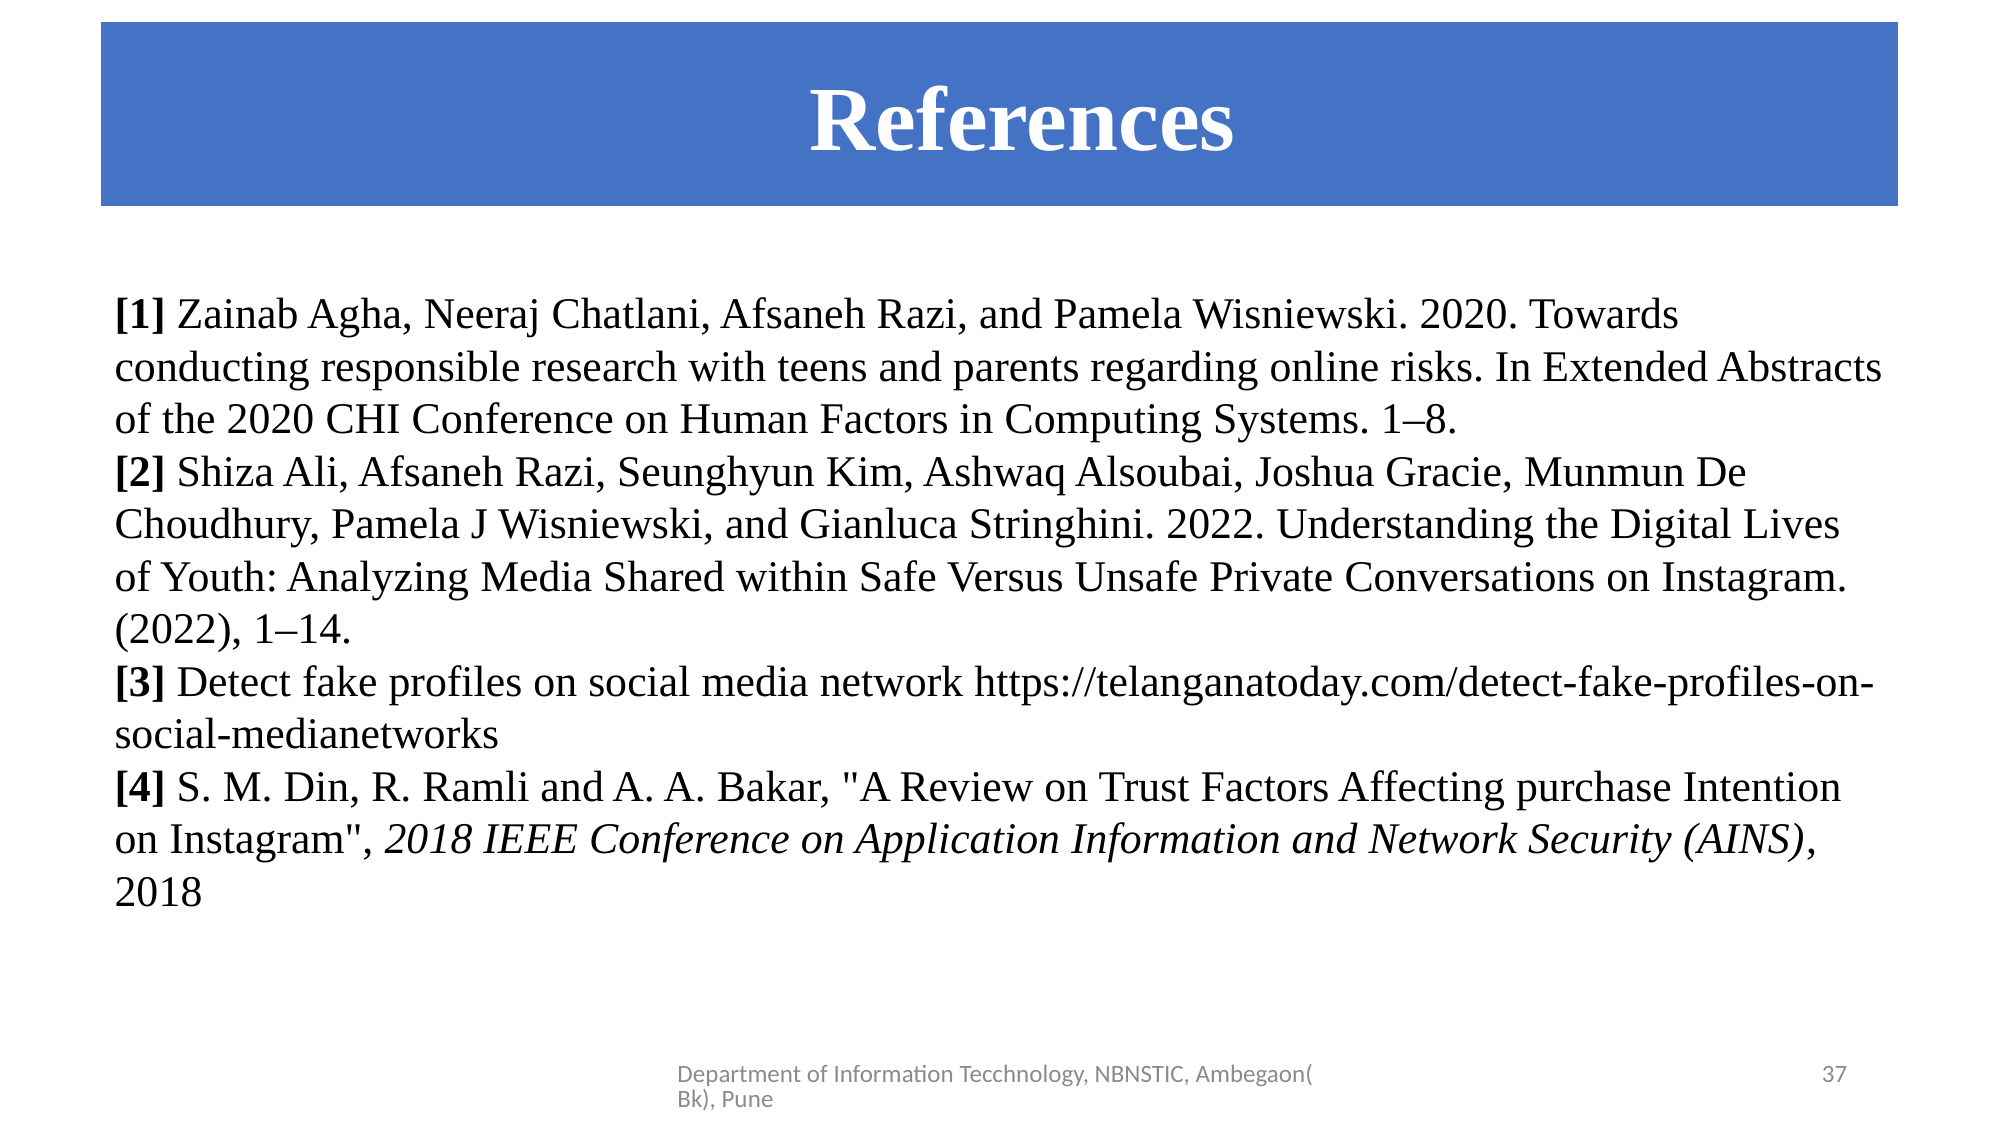

References
#

[1] Zainab Agha, Neeraj Chatlani, Afsaneh Razi, and Pamela Wisniewski. 2020. Towards conducting responsible research with teens and parents regarding online risks. In Extended Abstracts of the 2020 CHI Conference on Human Factors in Computing Systems. 1–8.
[2] Shiza Ali, Afsaneh Razi, Seunghyun Kim, Ashwaq Alsoubai, Joshua Gracie, Munmun De Choudhury, Pamela J Wisniewski, and Gianluca Stringhini. 2022. Understanding the Digital Lives of Youth: Analyzing Media Shared within Safe Versus Unsafe Private Conversations on Instagram. (2022), 1–14.
[3] Detect fake profiles on social media network https://telanganatoday.com/detect-fake-profiles-on-social-medianetworks
[4] S. M. Din, R. Ramli and A. A. Bakar, "A Review on Trust Factors Affecting purchase Intention on Instagram", 2018 IEEE Conference on Application Information and Network Security (AINS), 2018

Department of Information Tecchnology, NBNSTIC, Ambegaon(Bk), Pune
37